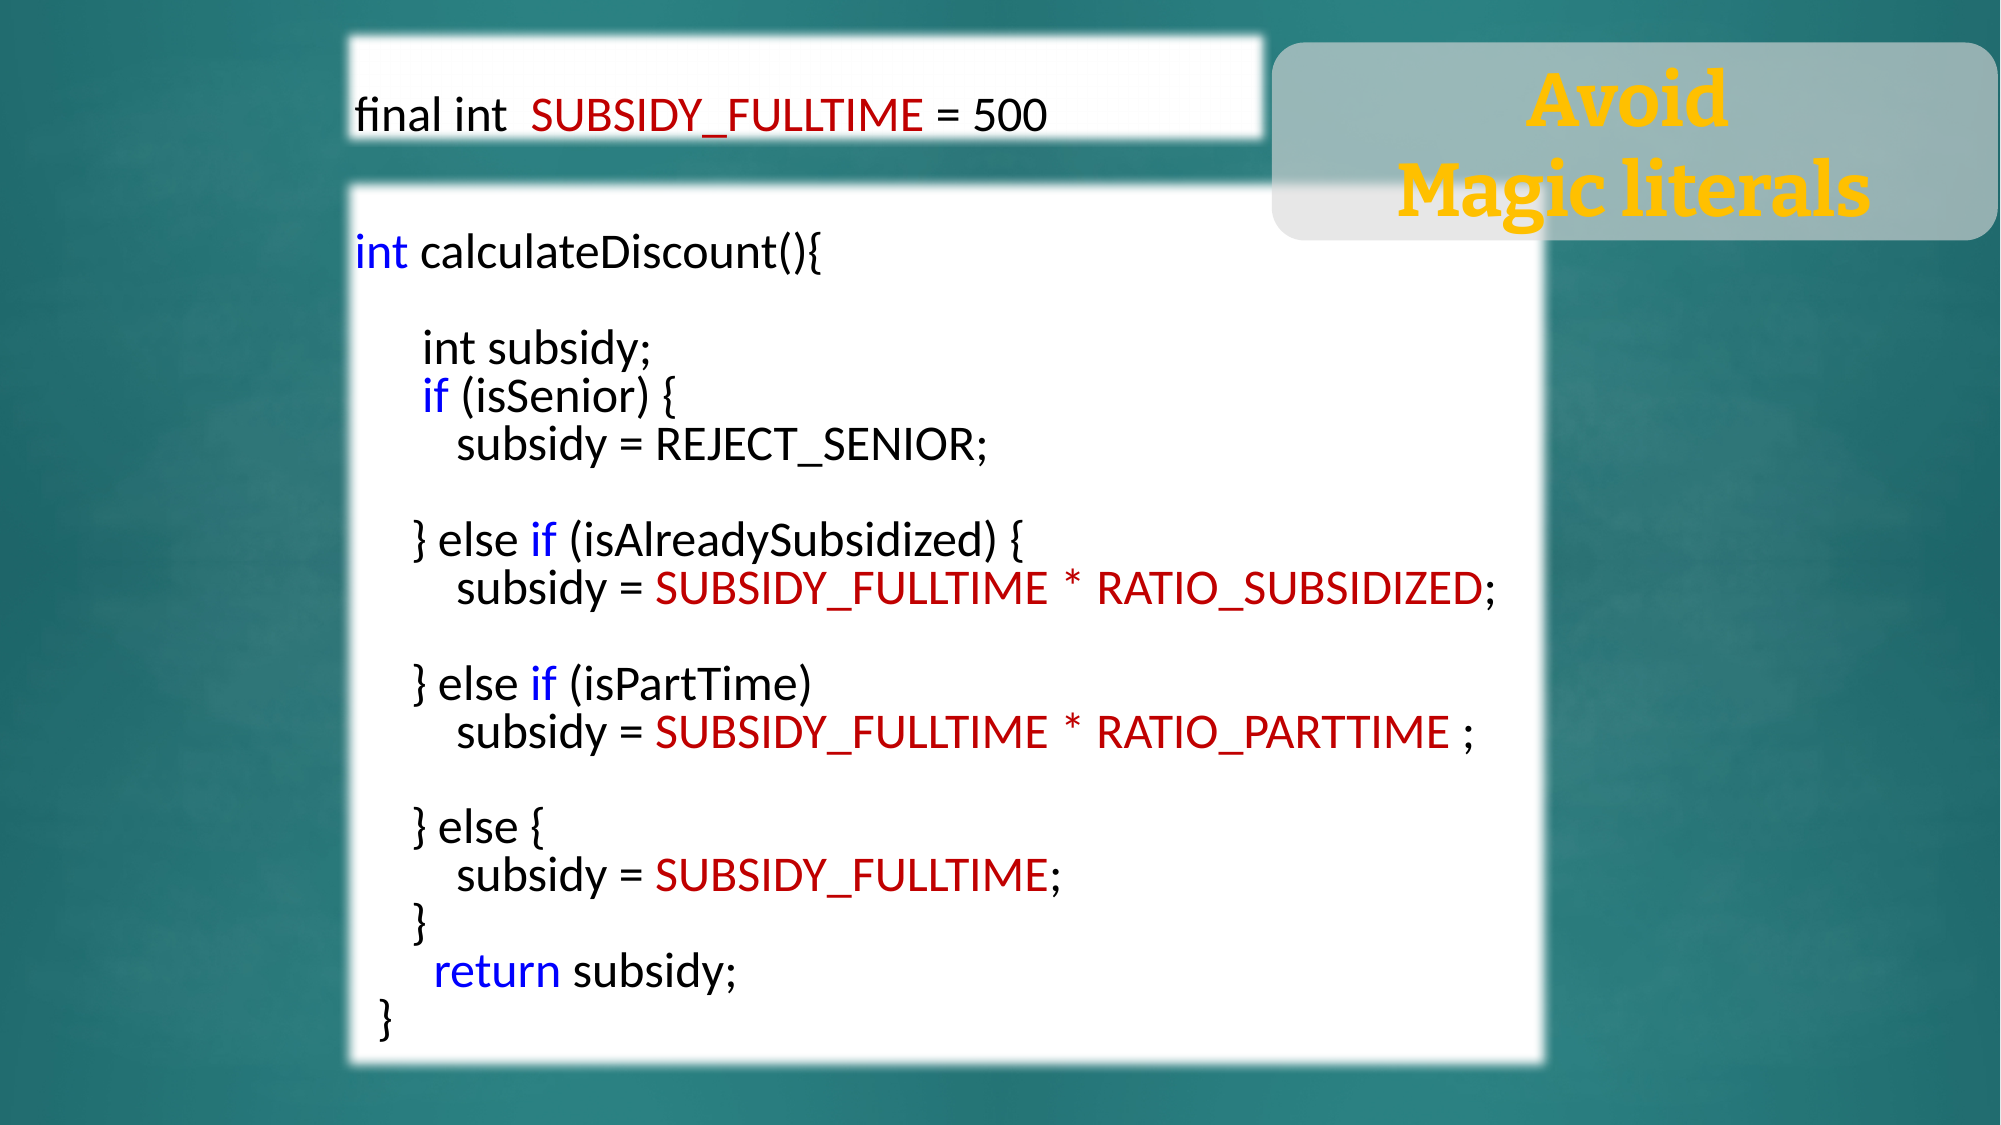

final int  SUBSIDY_FULLTIME = 500
Avoid
Magic literals
#

int calculateDiscount(){
      int subsidy;
      if (isSenior) {
	    subsidy = REJECT_SENIOR;
} else if (isAlreadySubsidized) {
	    subsidy = SUBSIDY_FULLTIME * RATIO_SUBSIDIZED;
} else if (isPartTime)
         subsidy = SUBSIDY_FULLTIME * RATIO_PARTTIME ;

	} else {
    subsidy = SUBSIDY_FULLTIME;
	}
       return subsidy;
  }